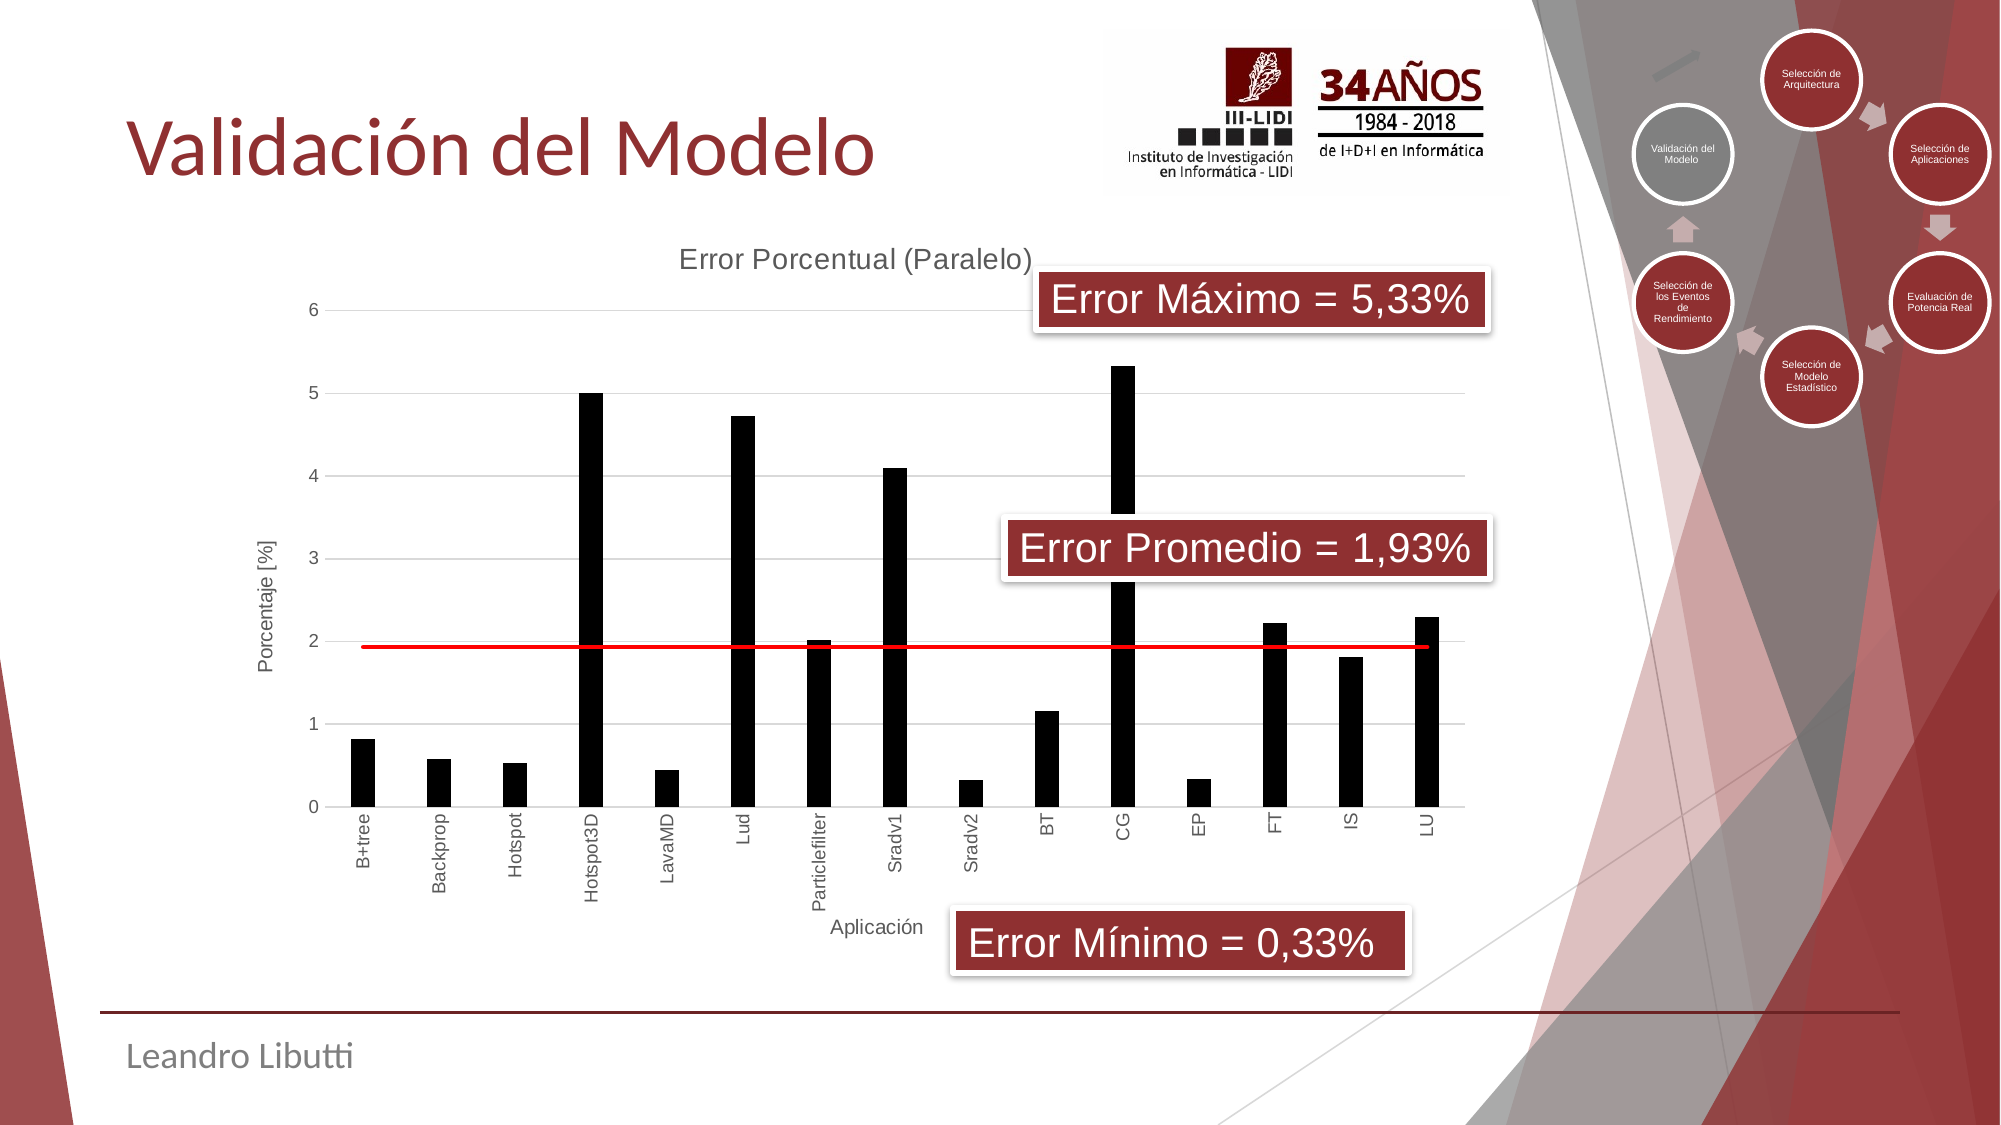

Selección de Arquitectura

Selección de Aplicaciones

Evaluación de Potencia Real

Selección de Modelo Estadístico

Selección de los Eventos de Rendimiento

Validación del Modelo

# Validación del Modelo

### Chart: Error Porcentual (Paralelo)

| Category |  |  |
|---|---|---|
| B+tree | 0.8163418663606634 | 1.9339597519592582 |
| Backprop | 0.575700428915291 | 1.9339597519592582 |
| Hotspot | 0.5326053845635829 | 1.9339597519592582 |
| Hotspot3D | 5.002635389557451 | 1.9339597519592582 |
| LavaMD | 0.44367993847821824 | 1.9339597519592582 |
| Lud | 4.726602612030903 | 1.9339597519592582 |
| Particlefilter | 2.0227862951524345 | 1.9339597519592582 |
| Sradv1 | 4.093532464956358 | 1.9339597519592582 |
| Sradv2 | 0.33077169802111195 | 1.9339597519592582 |
| BT | 1.1549370158631755 | 1.9339597519592582 |
| CG | 5.332293665636395 | 1.9339597519592582 |
| EP | 0.33343986610694504 | 1.9339597519592582 |
| FT | 2.229400780406618 | 1.9339597519592582 |
| IS | 1.8131303167923032 | 1.9339597519592582 |
| LU | 2.2955649909481304 | 1.9339597519592582 |
Error Mínimo = 0,33%
Leandro Libutti